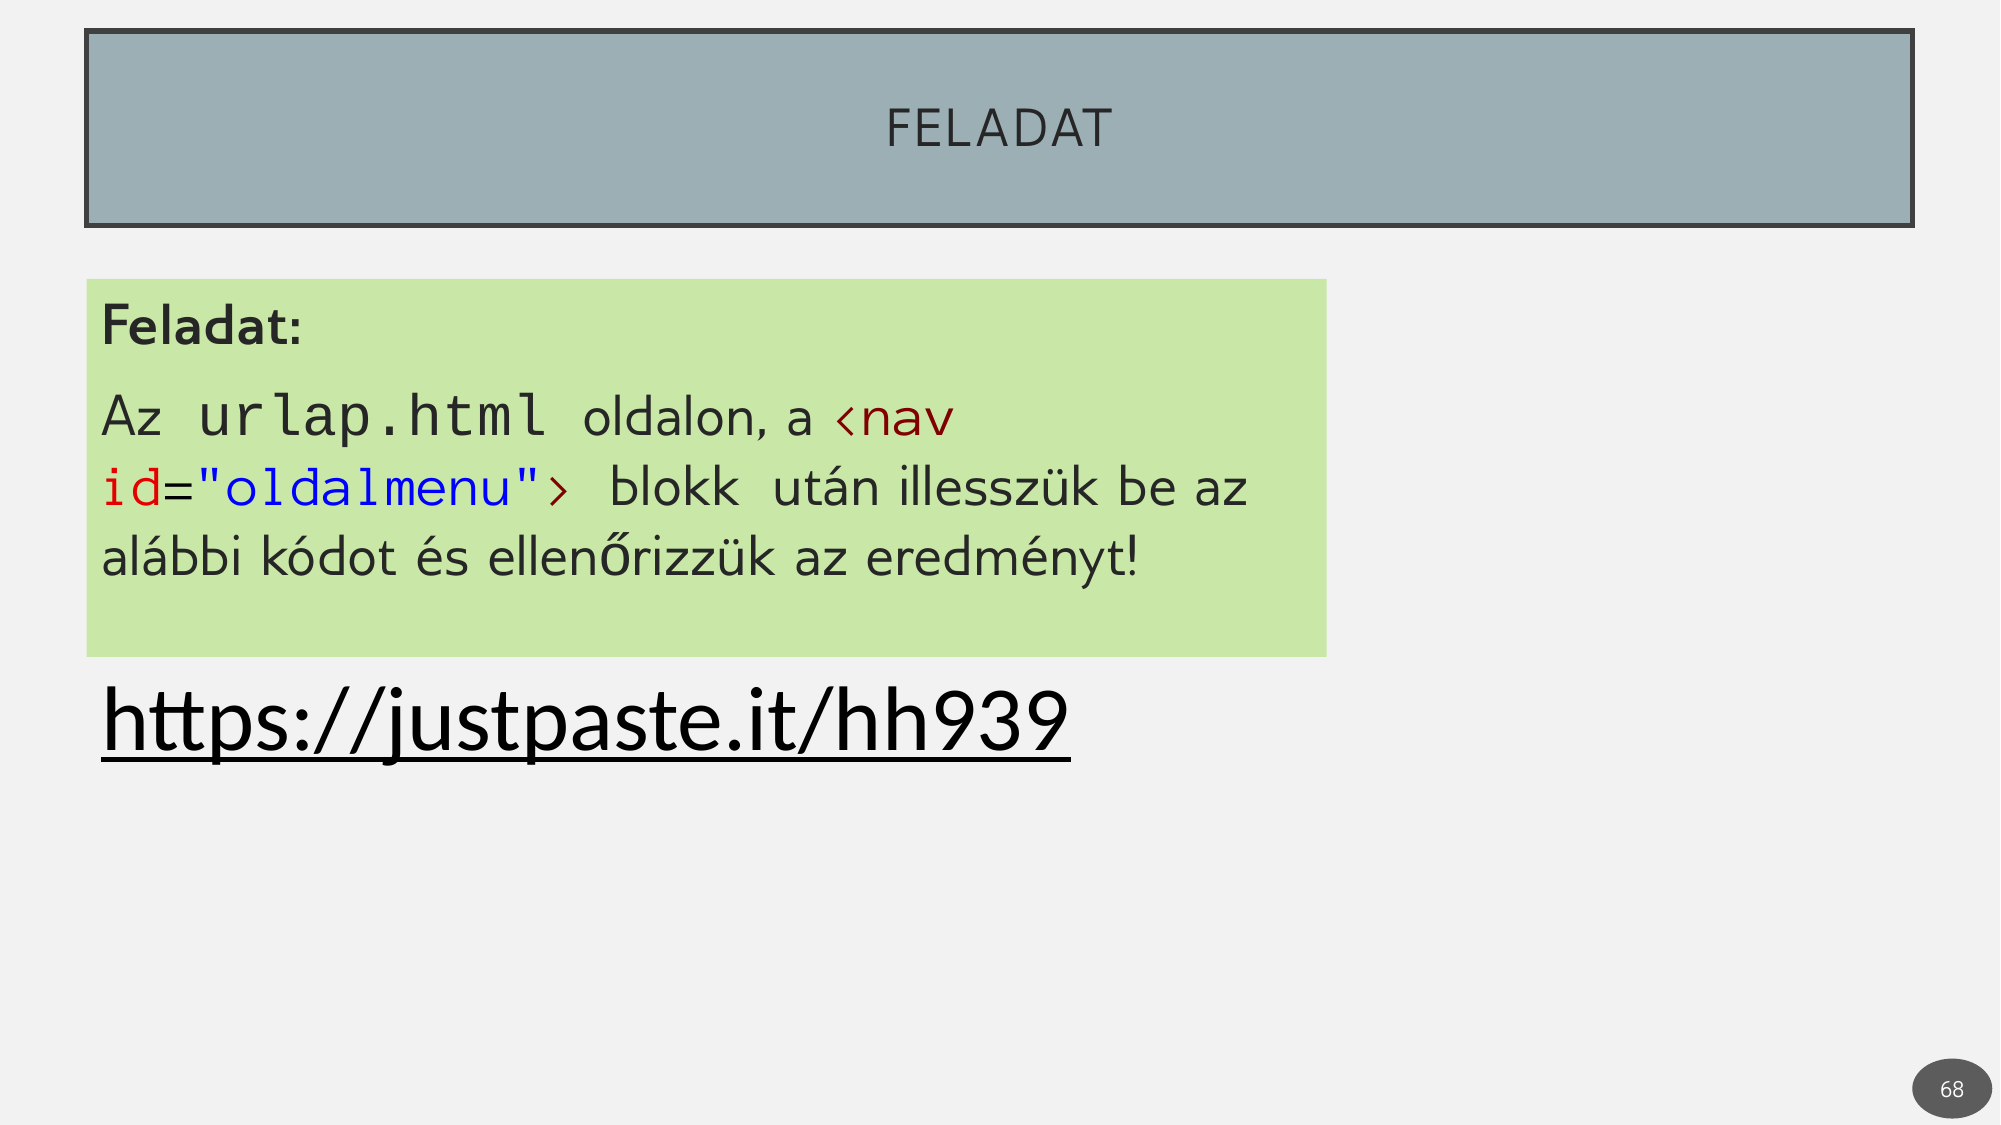

# Feladat
Feladat:
Az urlap.html oldalon, a <nav id="oldalmenu"> blokk után illesszük be az alábbi kódot és ellenőrizzük az eredményt!
https://justpaste.it/hh939
68